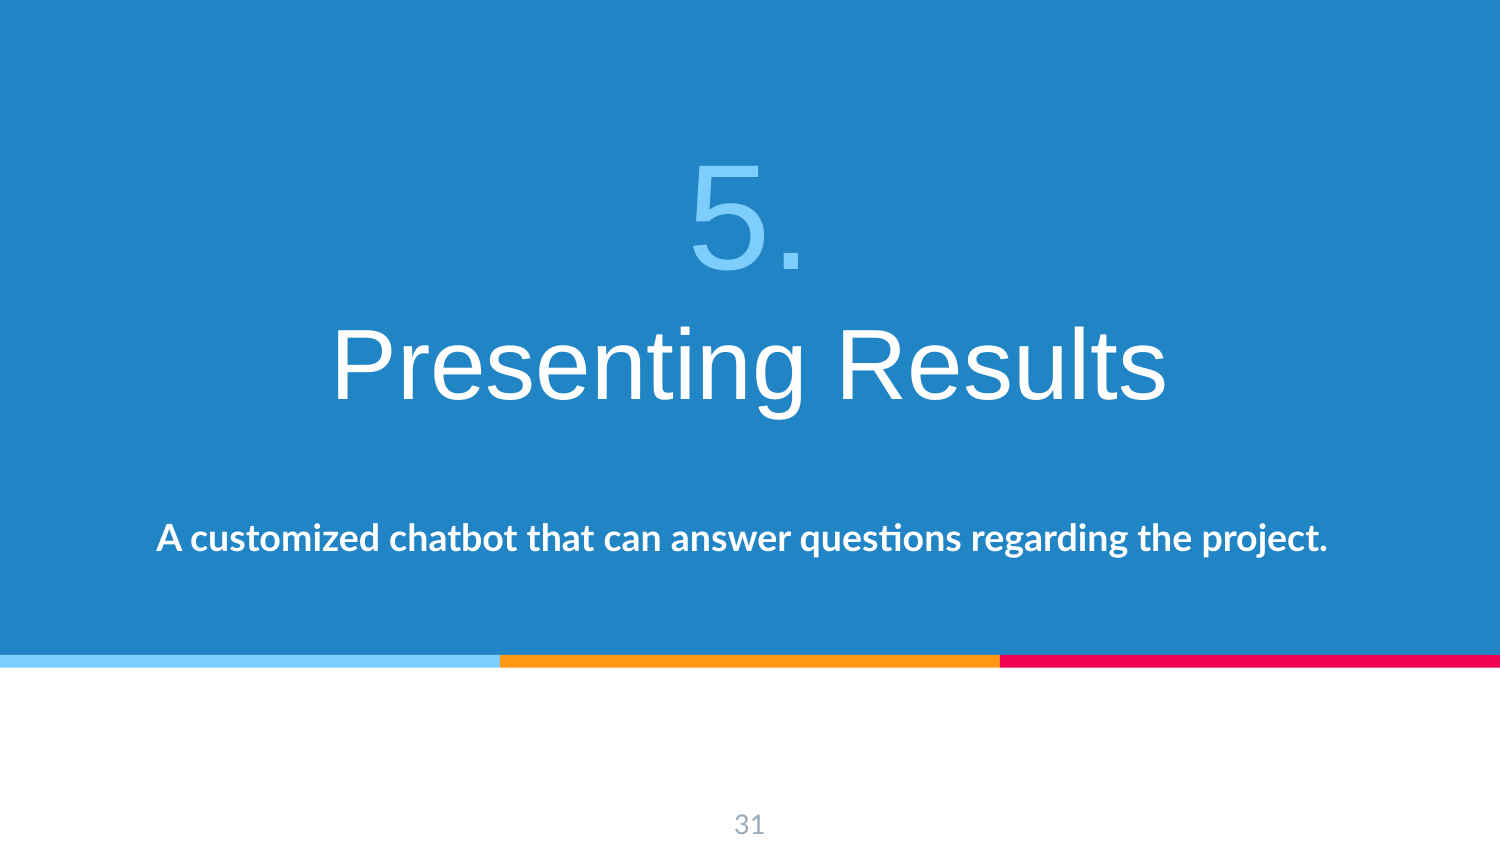

# 5.
Presenting Results
A customized chatbot that can answer questions regarding the project.
31